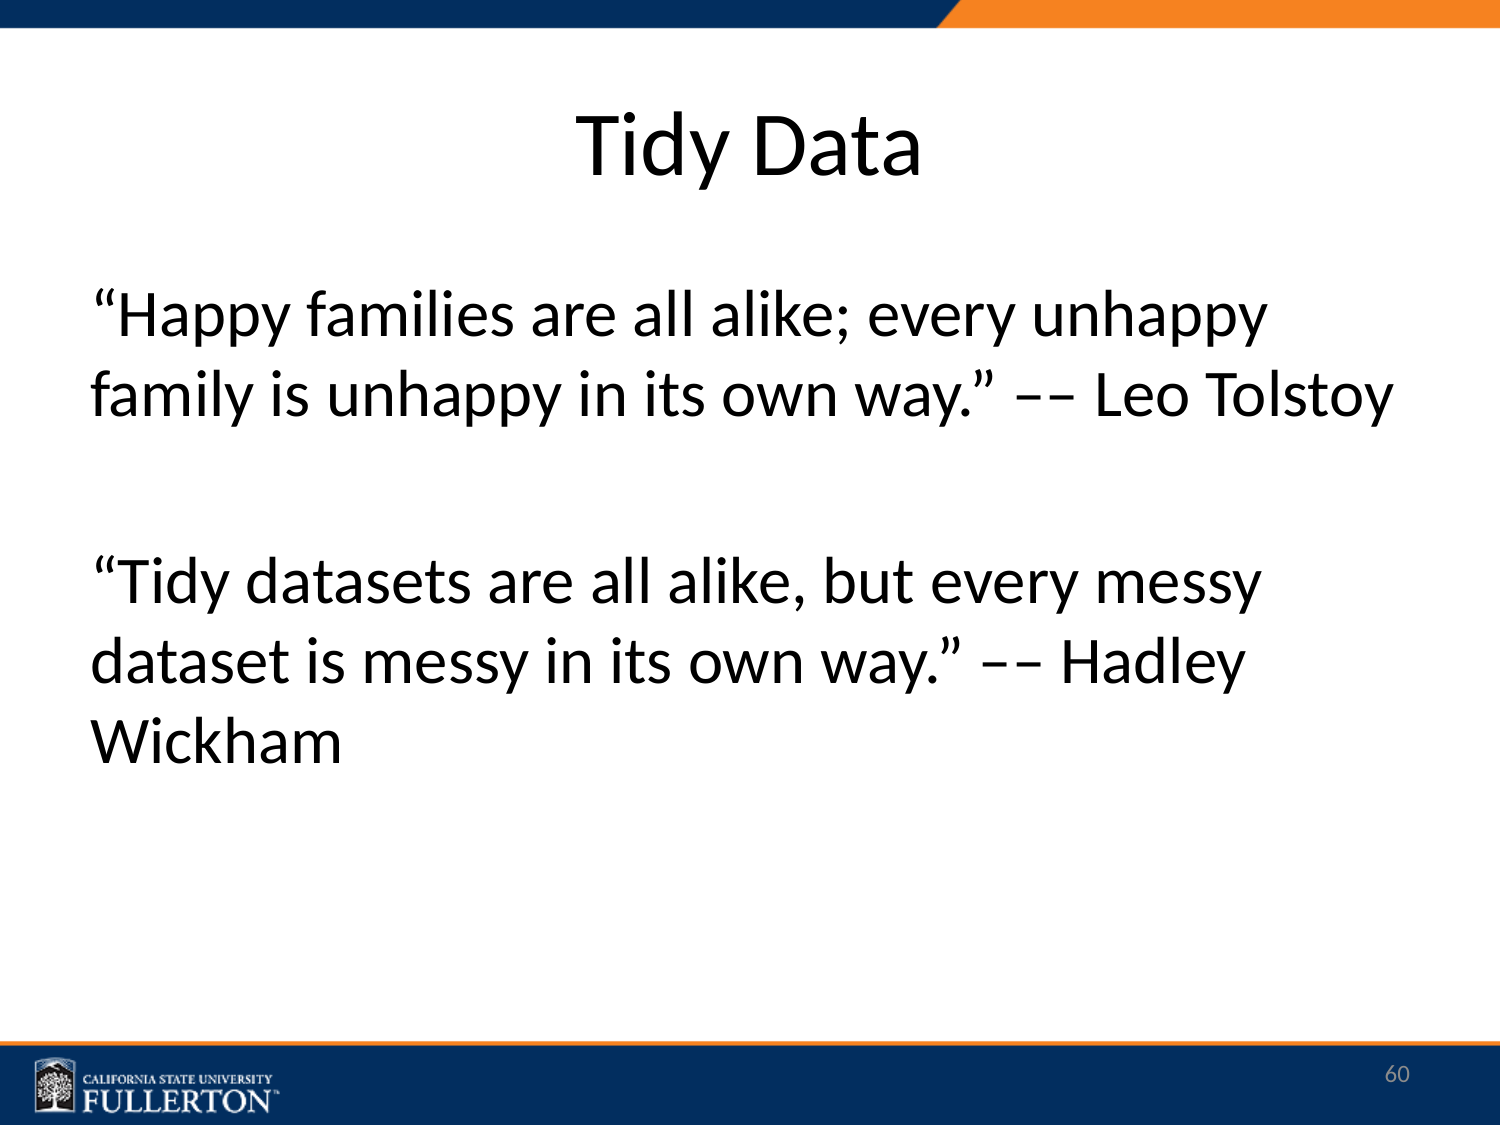

# Tidy Data
“Happy families are all alike; every unhappy family is unhappy in its own way.” –– Leo Tolstoy

“Tidy datasets are all alike, but every messy dataset is messy in its own way.” –– Hadley Wickham

60